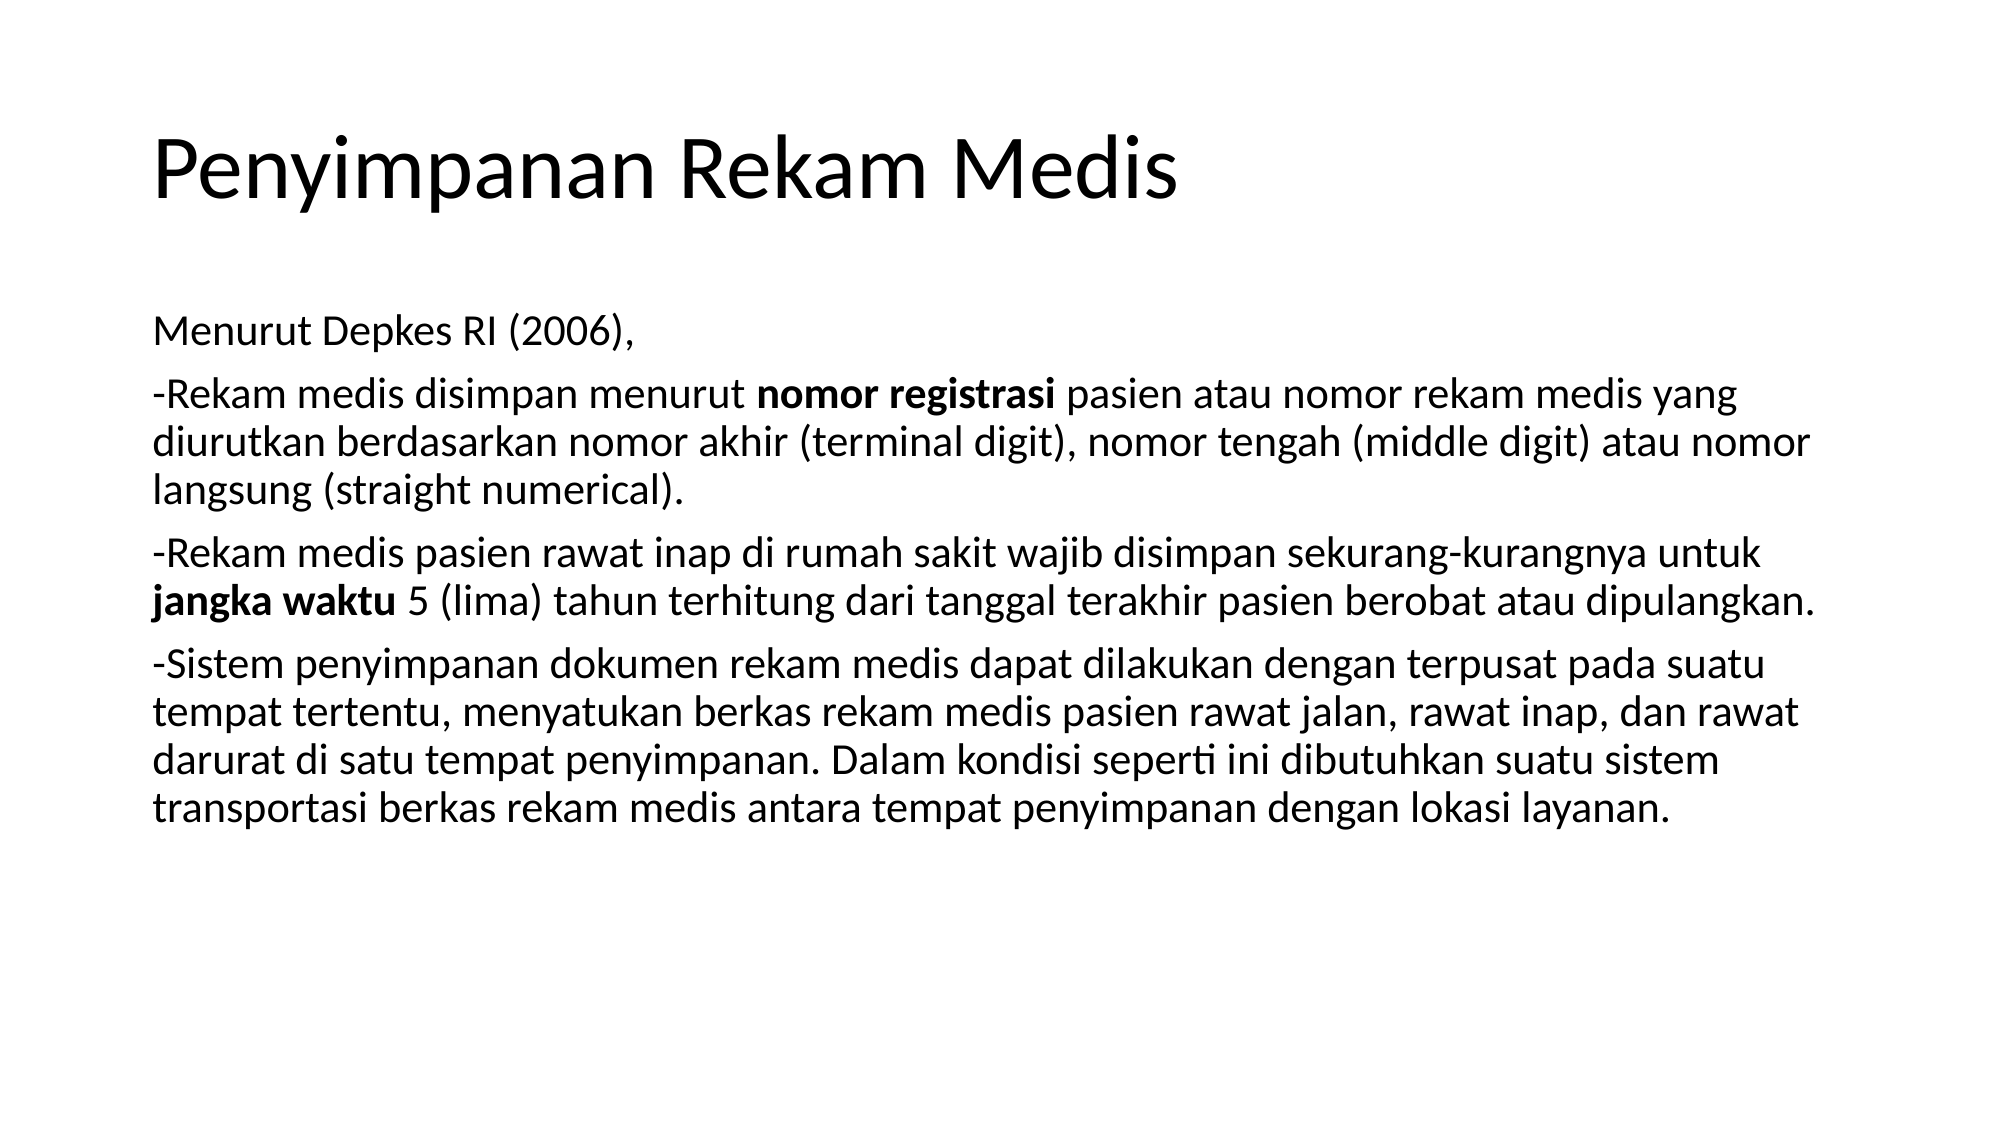

# Penyimpanan Rekam Medis
Menurut Depkes RI (2006),
-Rekam medis disimpan menurut nomor registrasi pasien atau nomor rekam medis yang diurutkan berdasarkan nomor akhir (terminal digit), nomor tengah (middle digit) atau nomor langsung (straight numerical).
-Rekam medis pasien rawat inap di rumah sakit wajib disimpan sekurang-kurangnya untuk jangka waktu 5 (lima) tahun terhitung dari tanggal terakhir pasien berobat atau dipulangkan.
-Sistem penyimpanan dokumen rekam medis dapat dilakukan dengan terpusat pada suatu tempat tertentu, menyatukan berkas rekam medis pasien rawat jalan, rawat inap, dan rawat darurat di satu tempat penyimpanan. Dalam kondisi seperti ini dibutuhkan suatu sistem transportasi berkas rekam medis antara tempat penyimpanan dengan lokasi layanan.